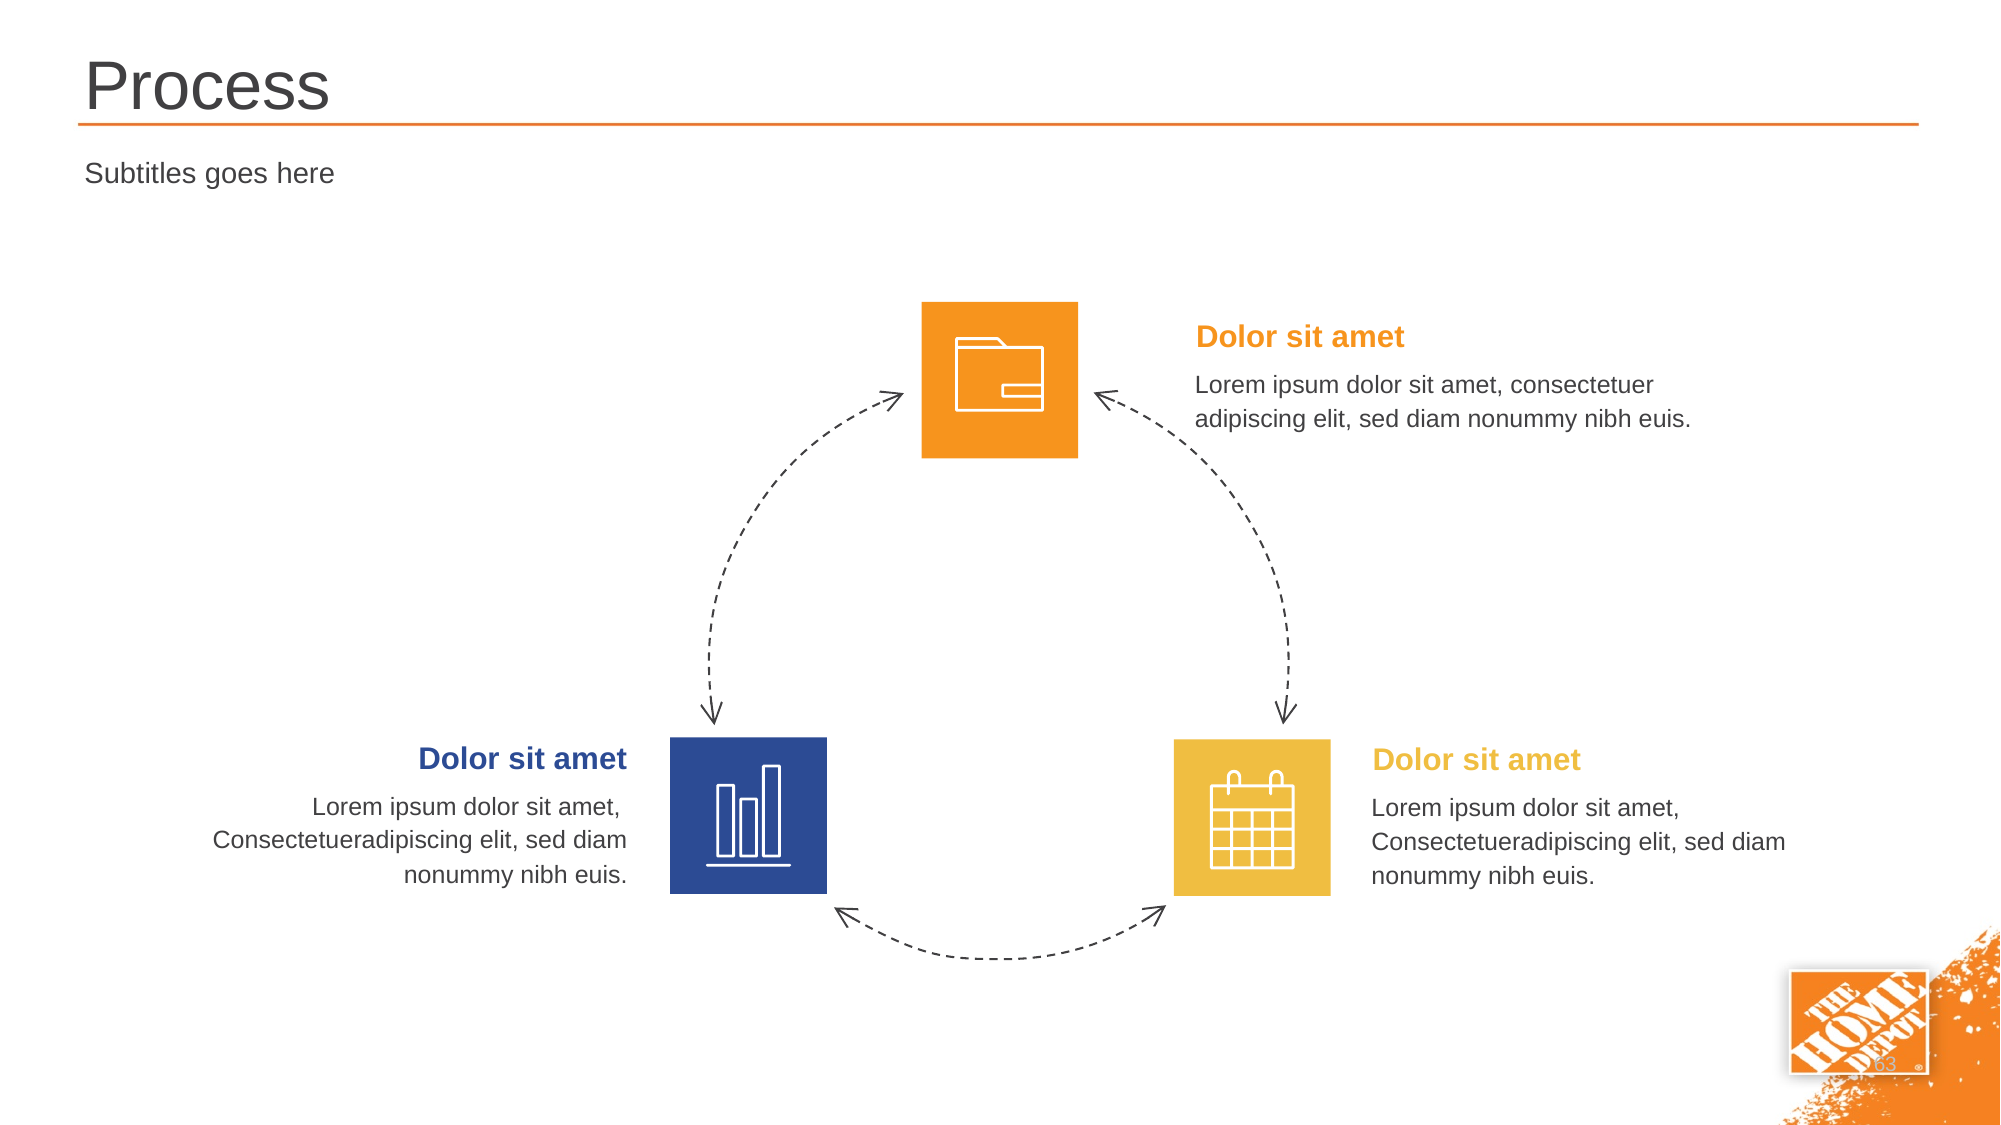

# Process
Subtitles goes here

Dolor sit amet
Lorem ipsum dolor sit amet, consectetuer
adipiscing elit, sed diam nonummy nibh euis.

Dolor sit amet
Dolor sit amet

Lorem ipsum dolor sit amet,
Consectetueradipiscing elit, sed diam nonummy nibh euis.
Lorem ipsum dolor sit amet,
Consectetueradipiscing elit, sed diam nonummy nibh euis.
63